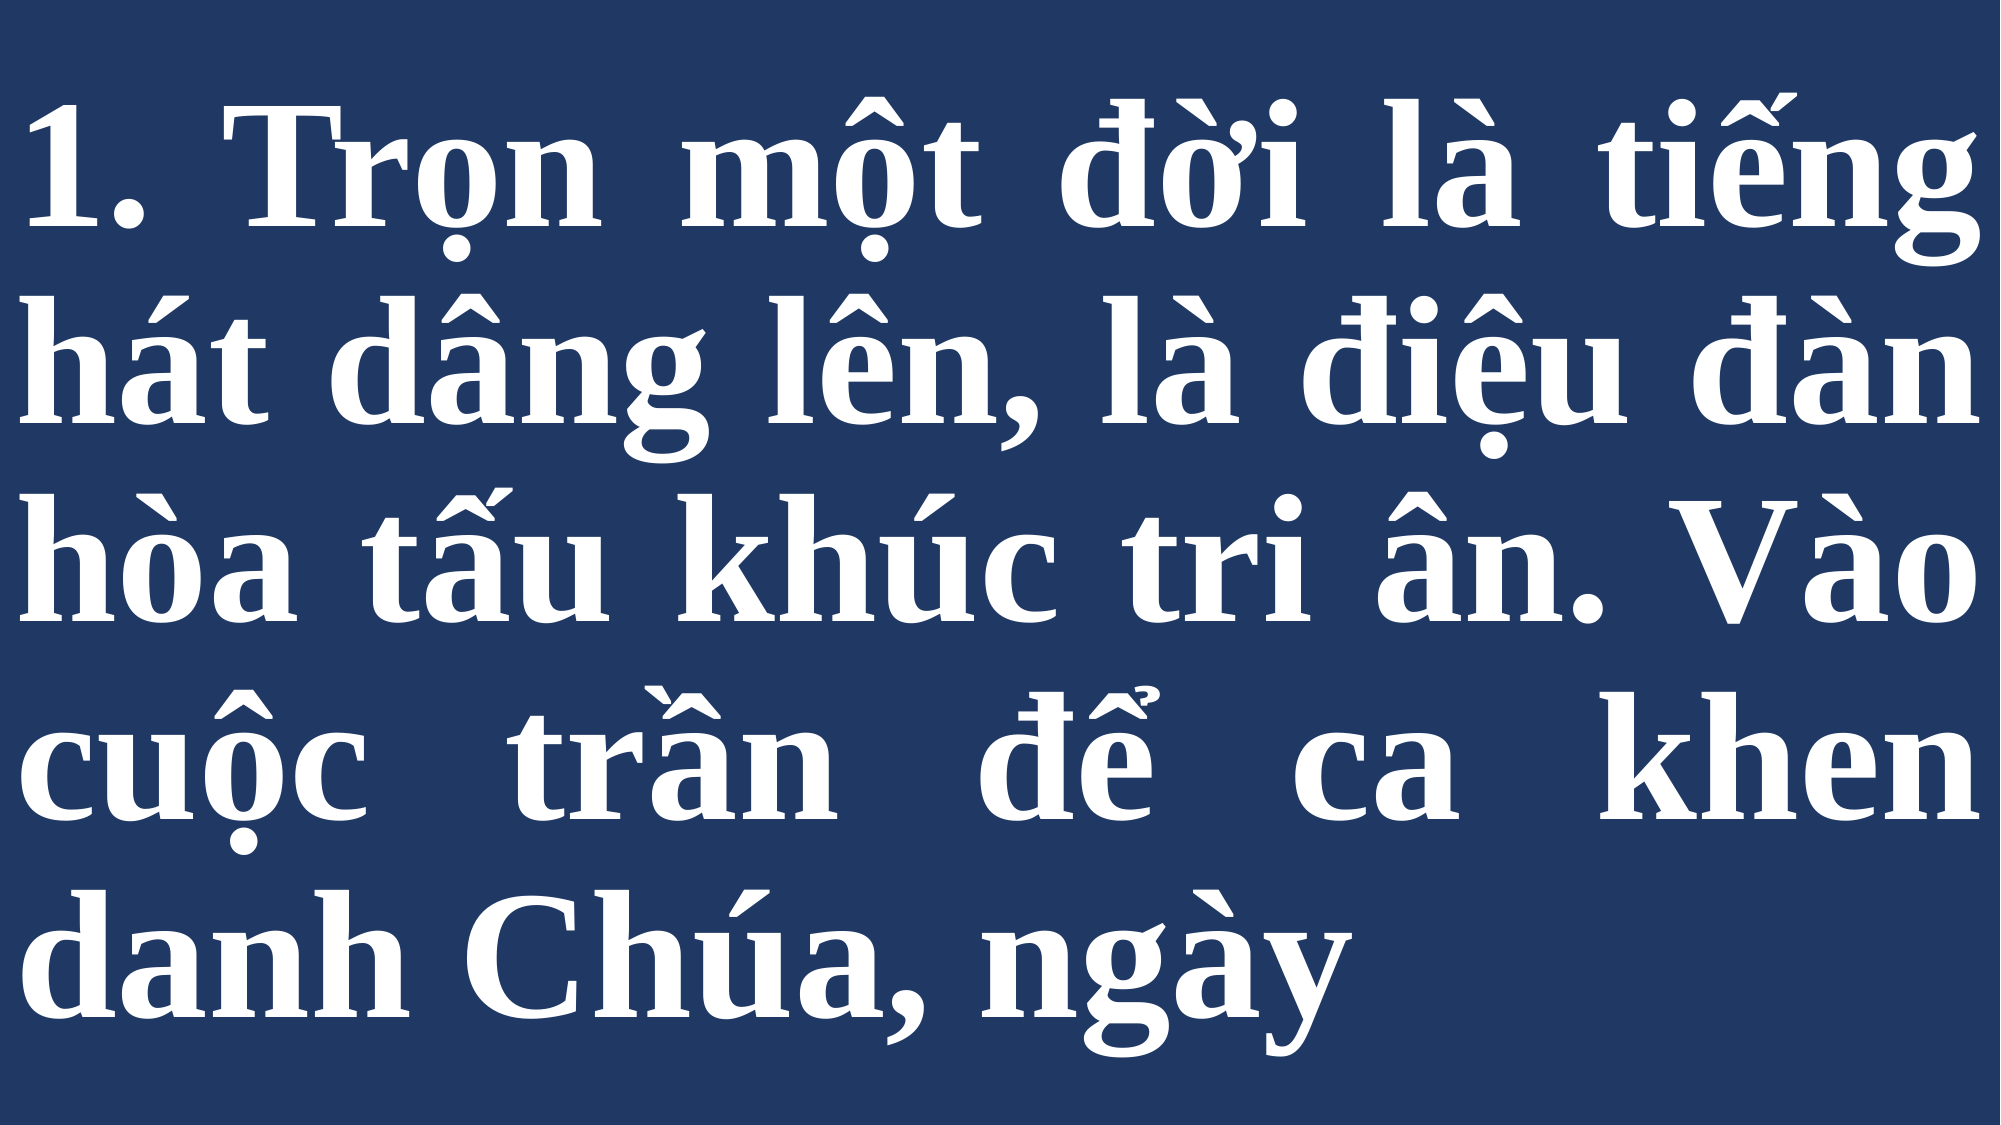

# 1. Trọn một đời là tiếng hát dâng lên, là điệu đàn hòa tấu khúc tri ân. Vào cuộc trần để ca khen danh Chúa, ngày